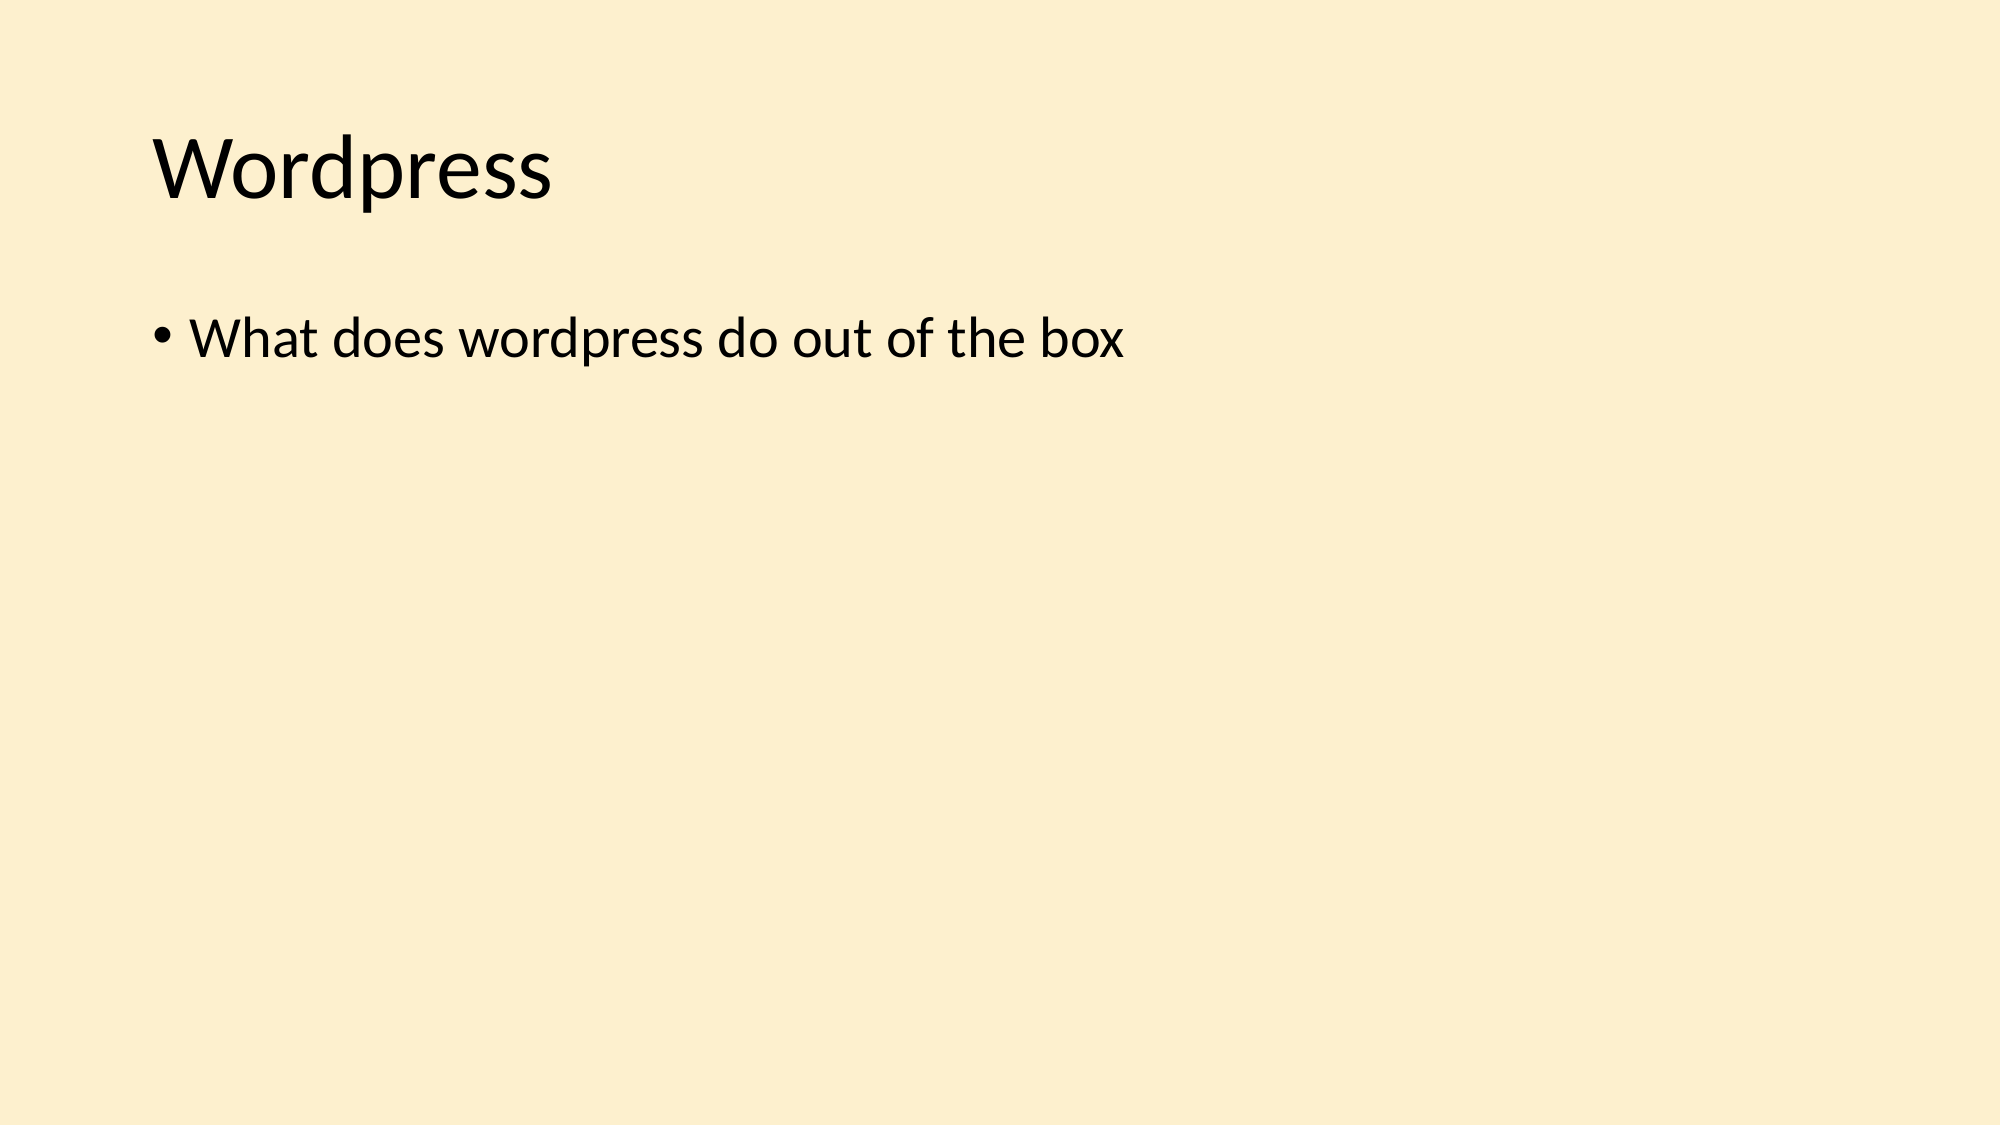

# Wordpress
What does wordpress do out of the box